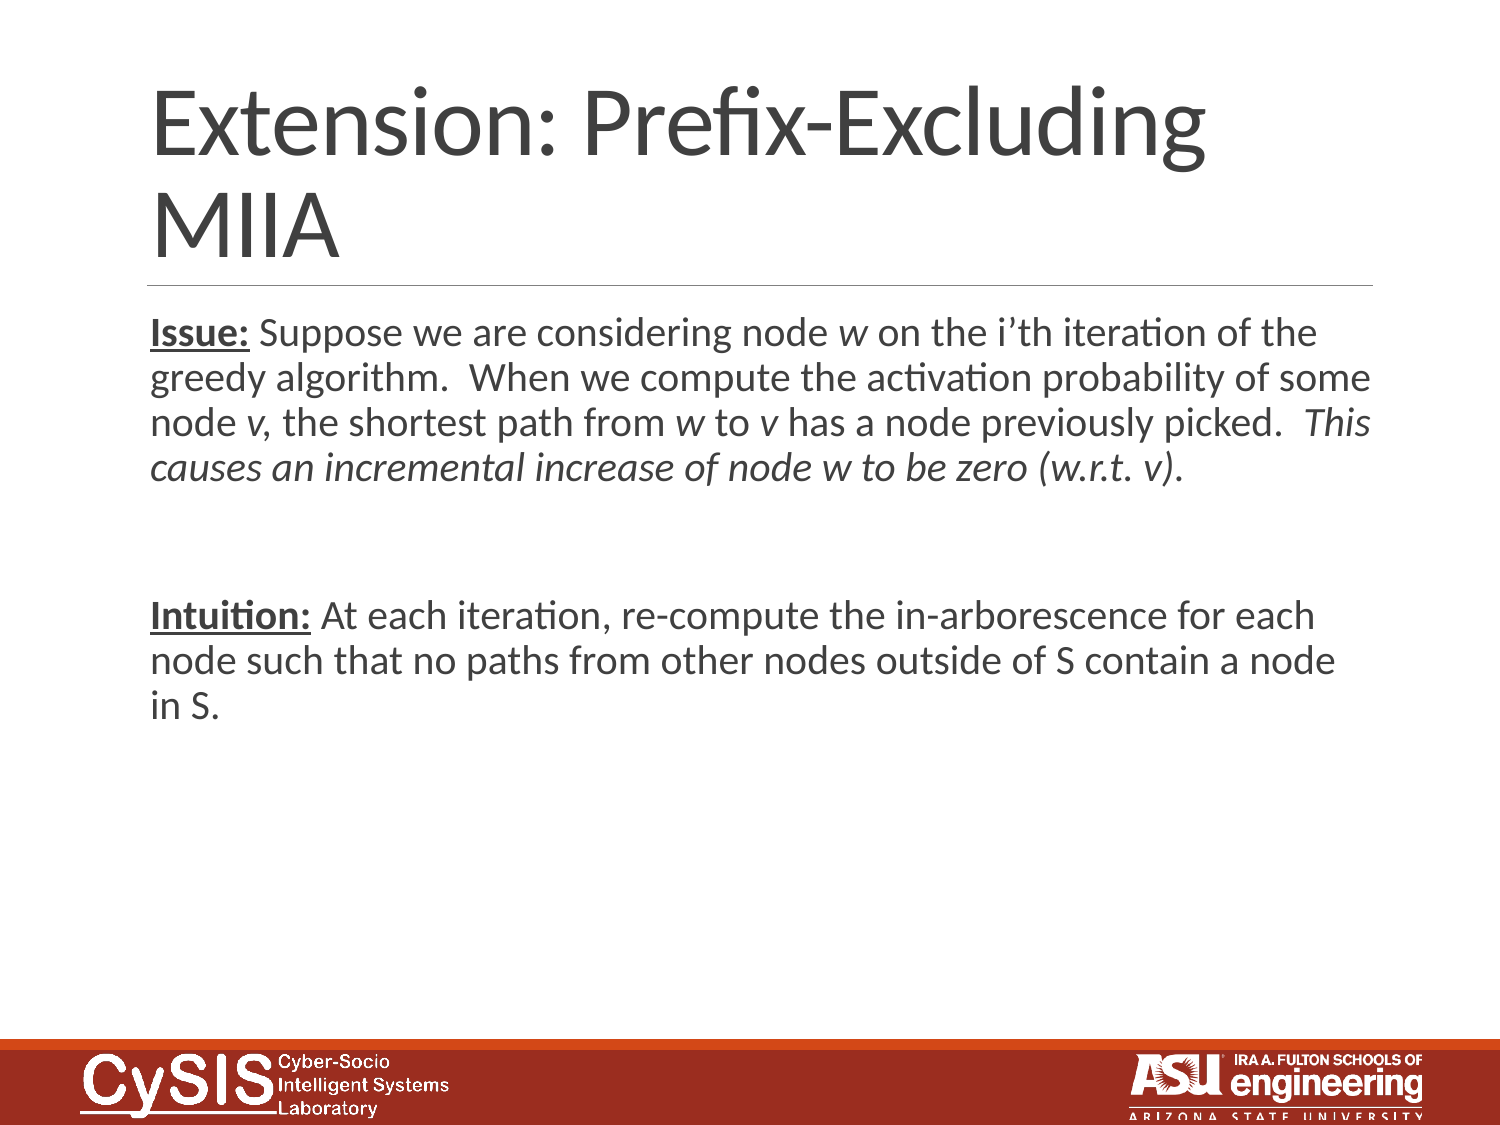

# Extension: Prefix-Excluding MIIA
Issue: Suppose we are considering node w on the i’th iteration of the greedy algorithm.  When we compute the activation probability of some node v, the shortest path from w to v has a node previously picked.  This causes an incremental increase of node w to be zero (w.r.t. v).

Intuition: At each iteration, re-compute the in-arborescence for each node such that no paths from other nodes outside of S contain a node in S.